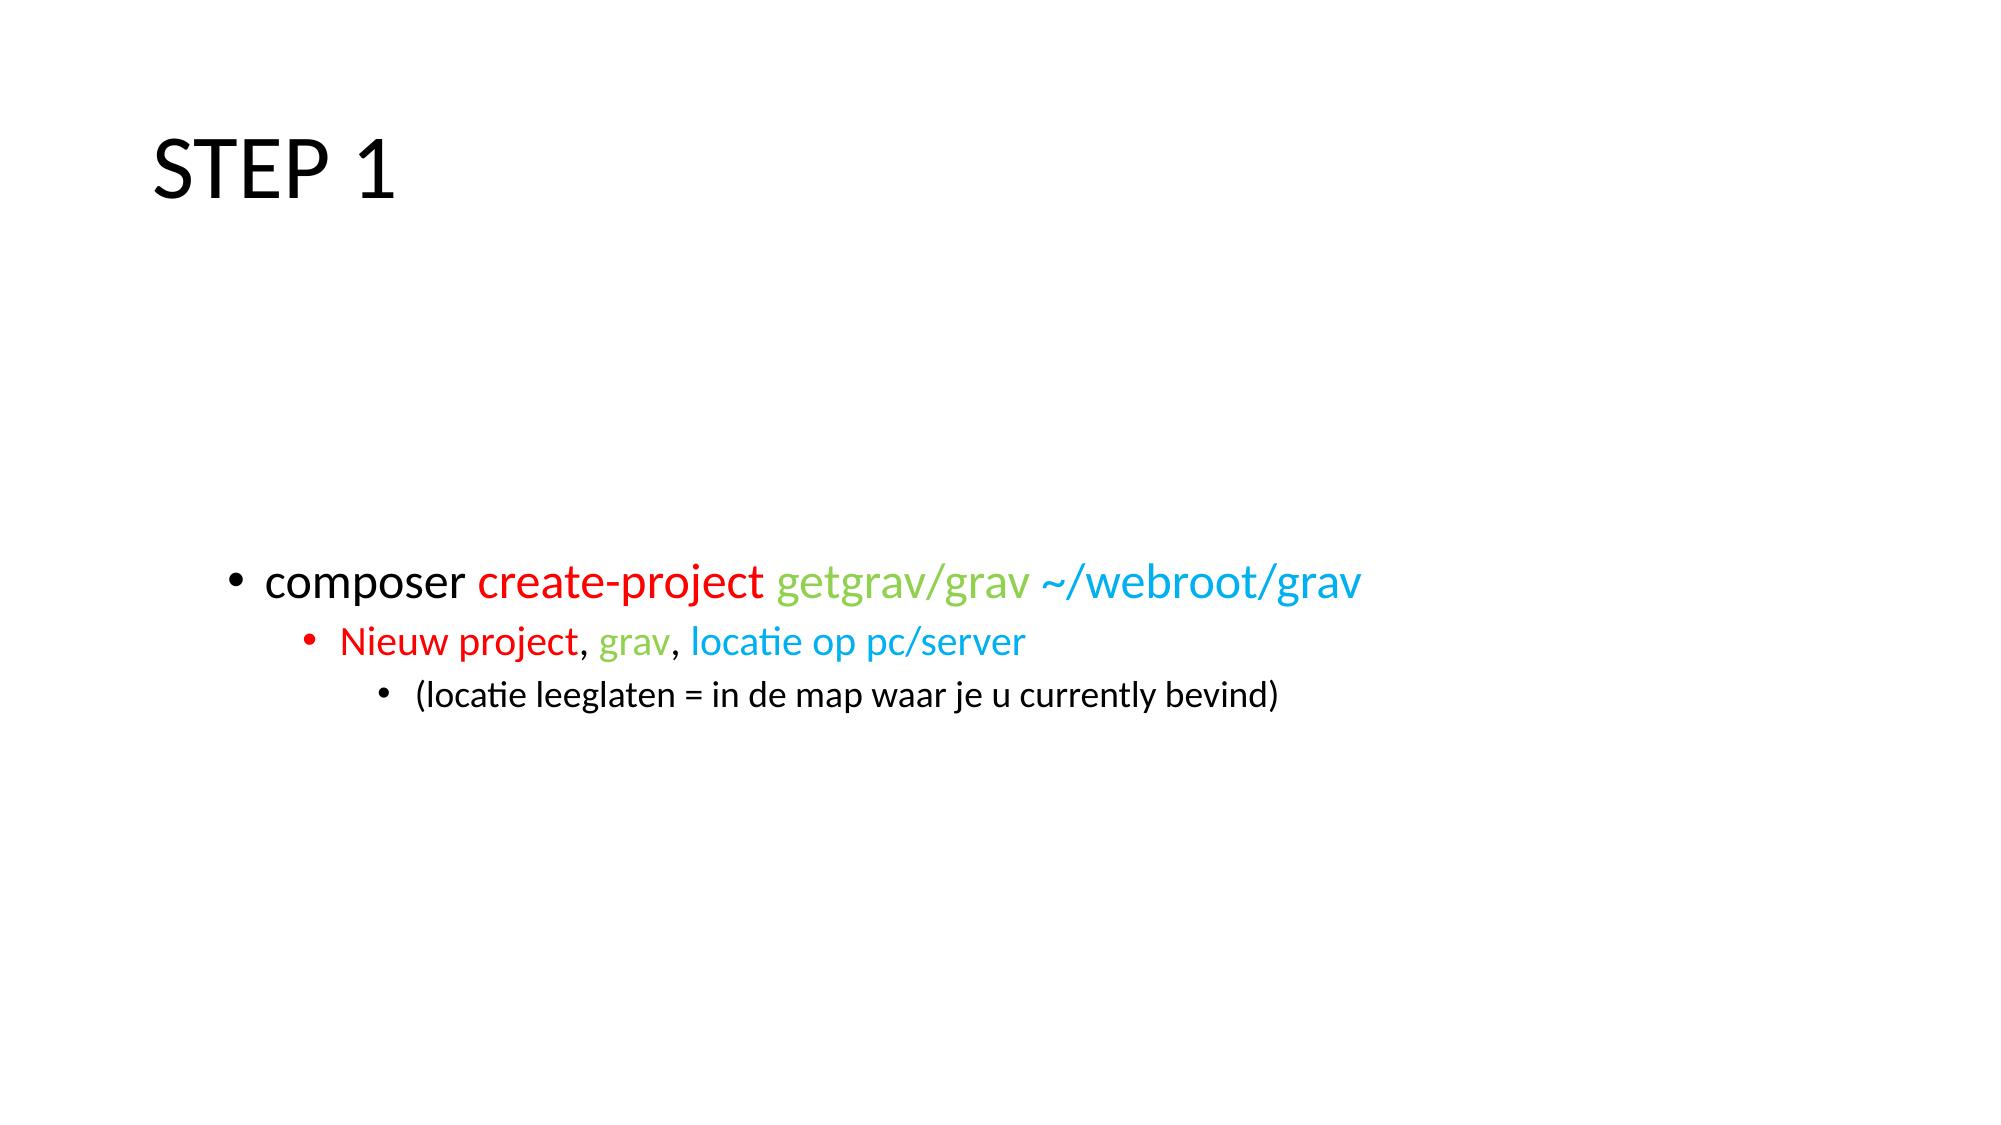

# STEP 1

composer create-project getgrav/grav ~/webroot/grav
Nieuw project, grav, locatie op pc/server
(locatie leeglaten = in de map waar je u currently bevind)